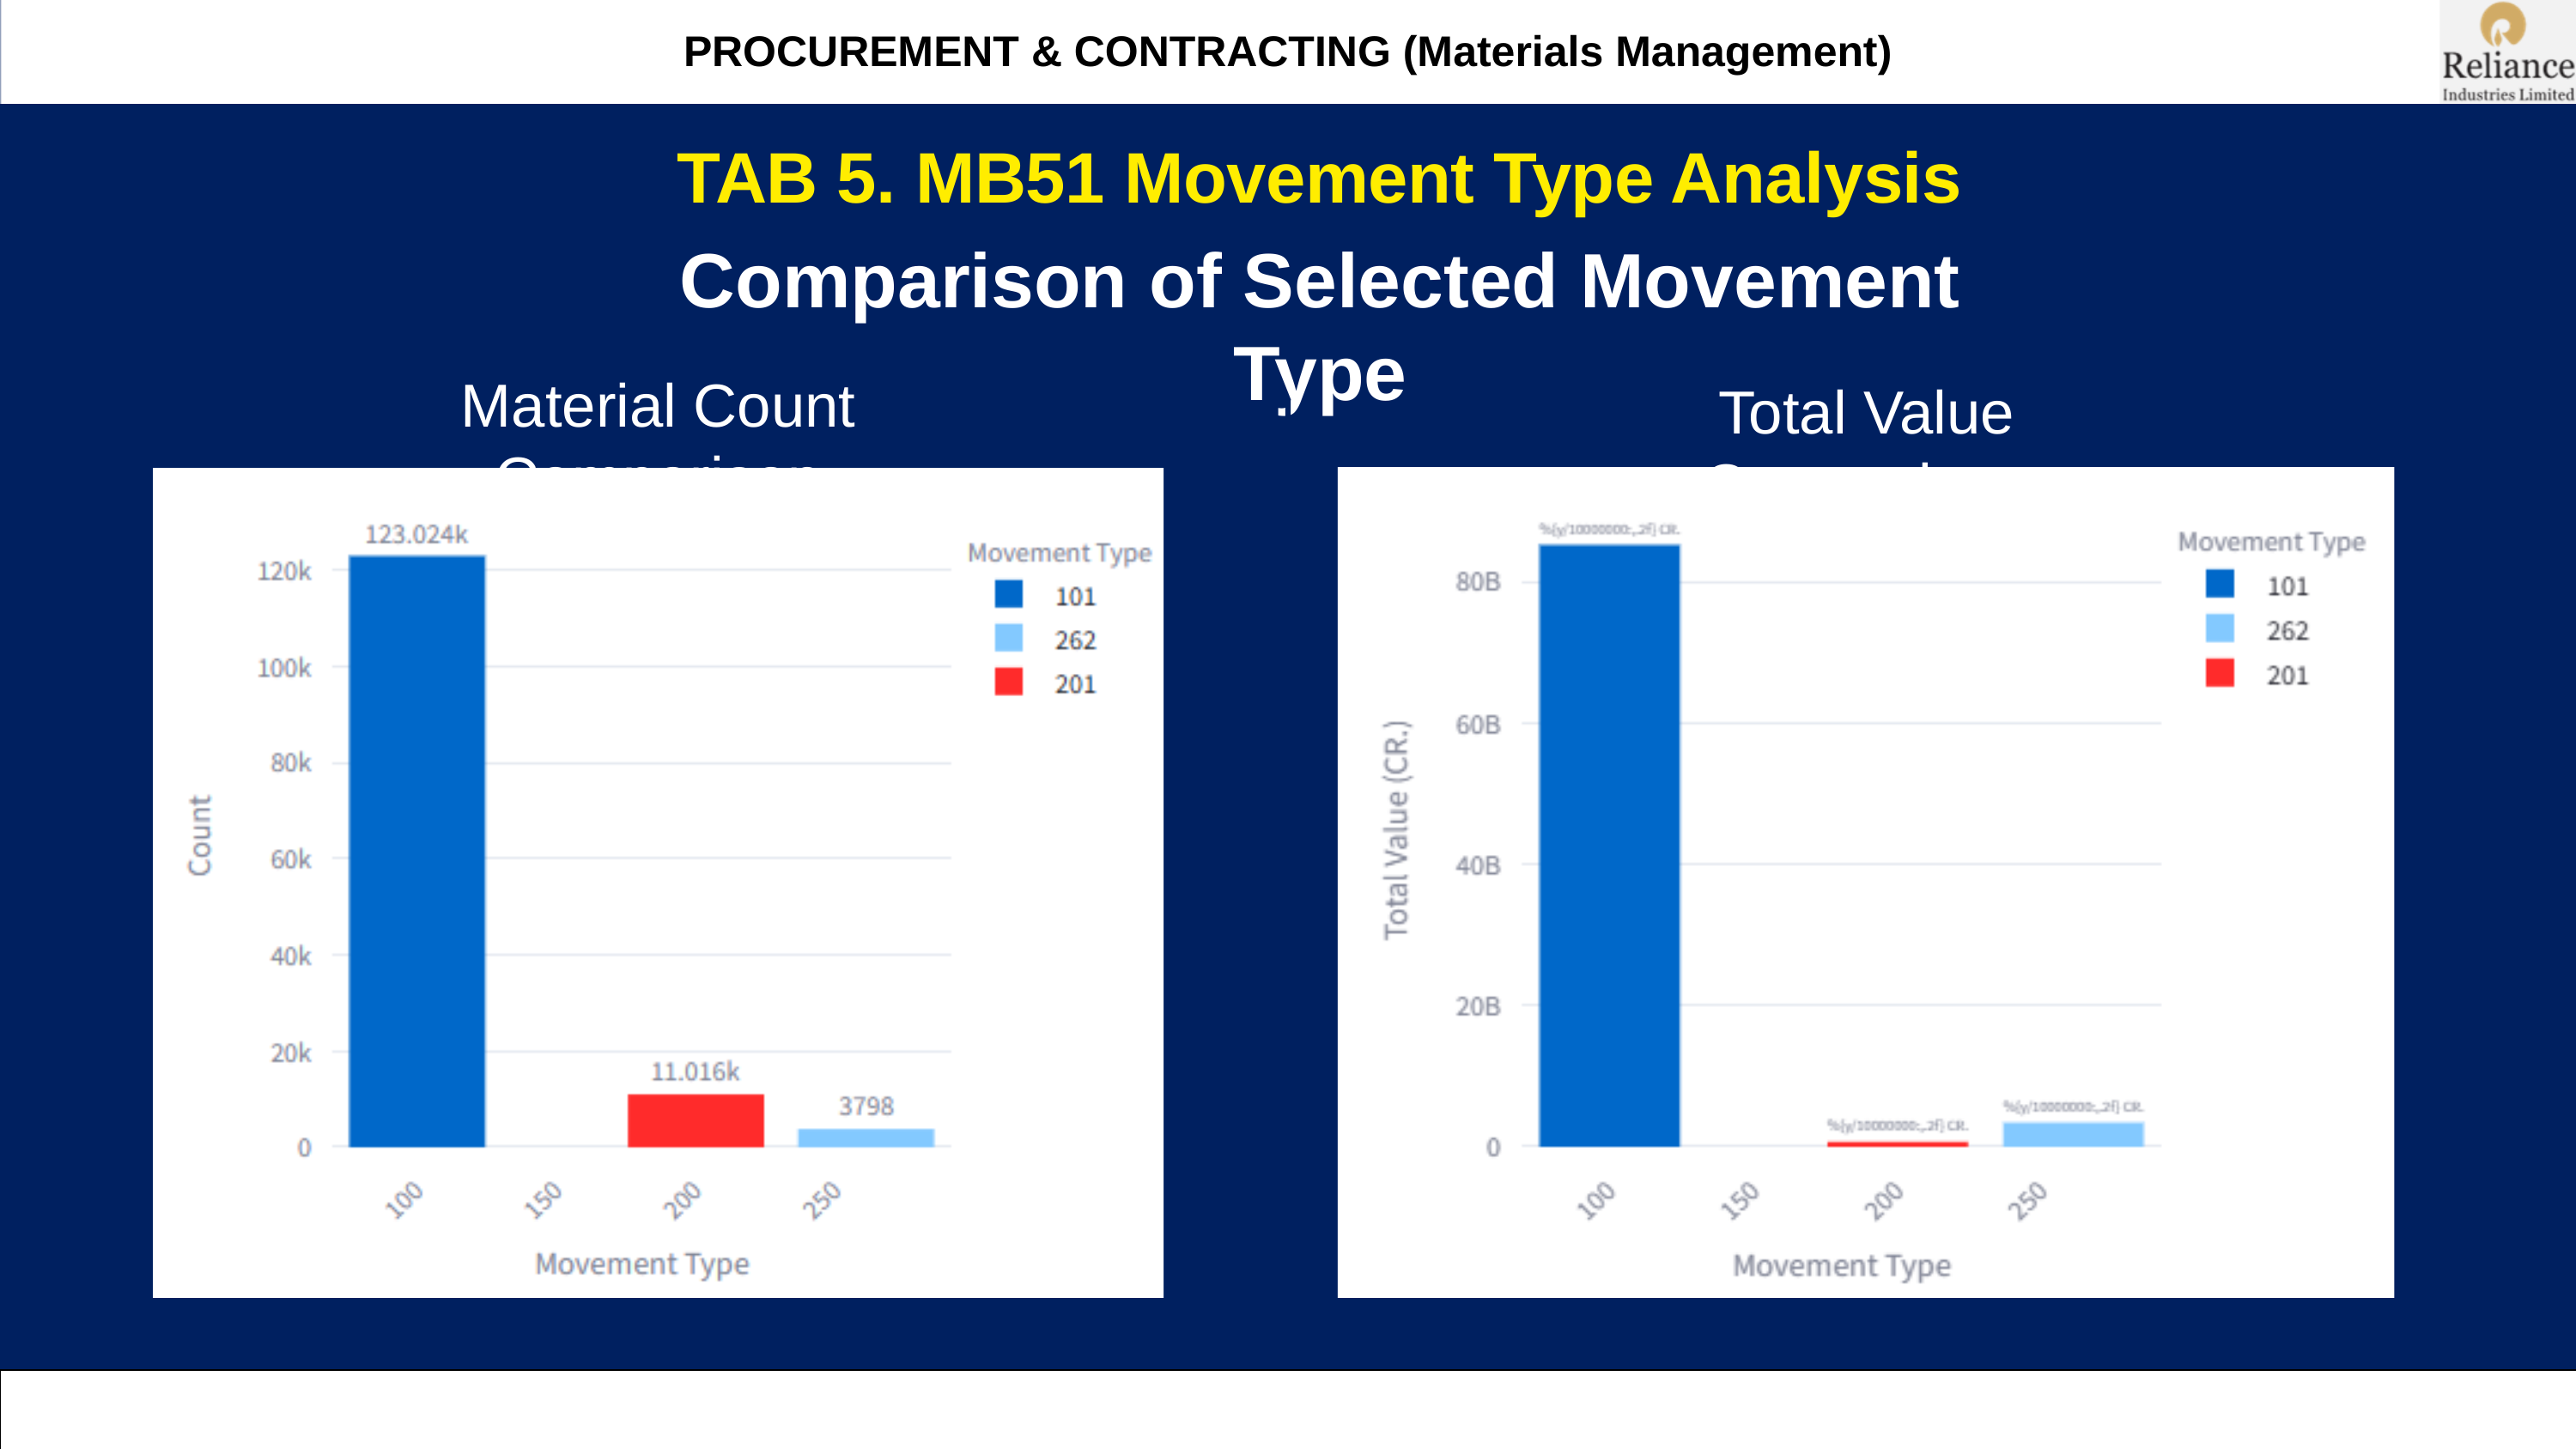

PROCUREMENT & CONTRACTING (Materials Management)
TAB 5. MB51 Movement Type Analysis
Comparison of Selected Movement Type
Material Count Comparison
Total Value Comparison